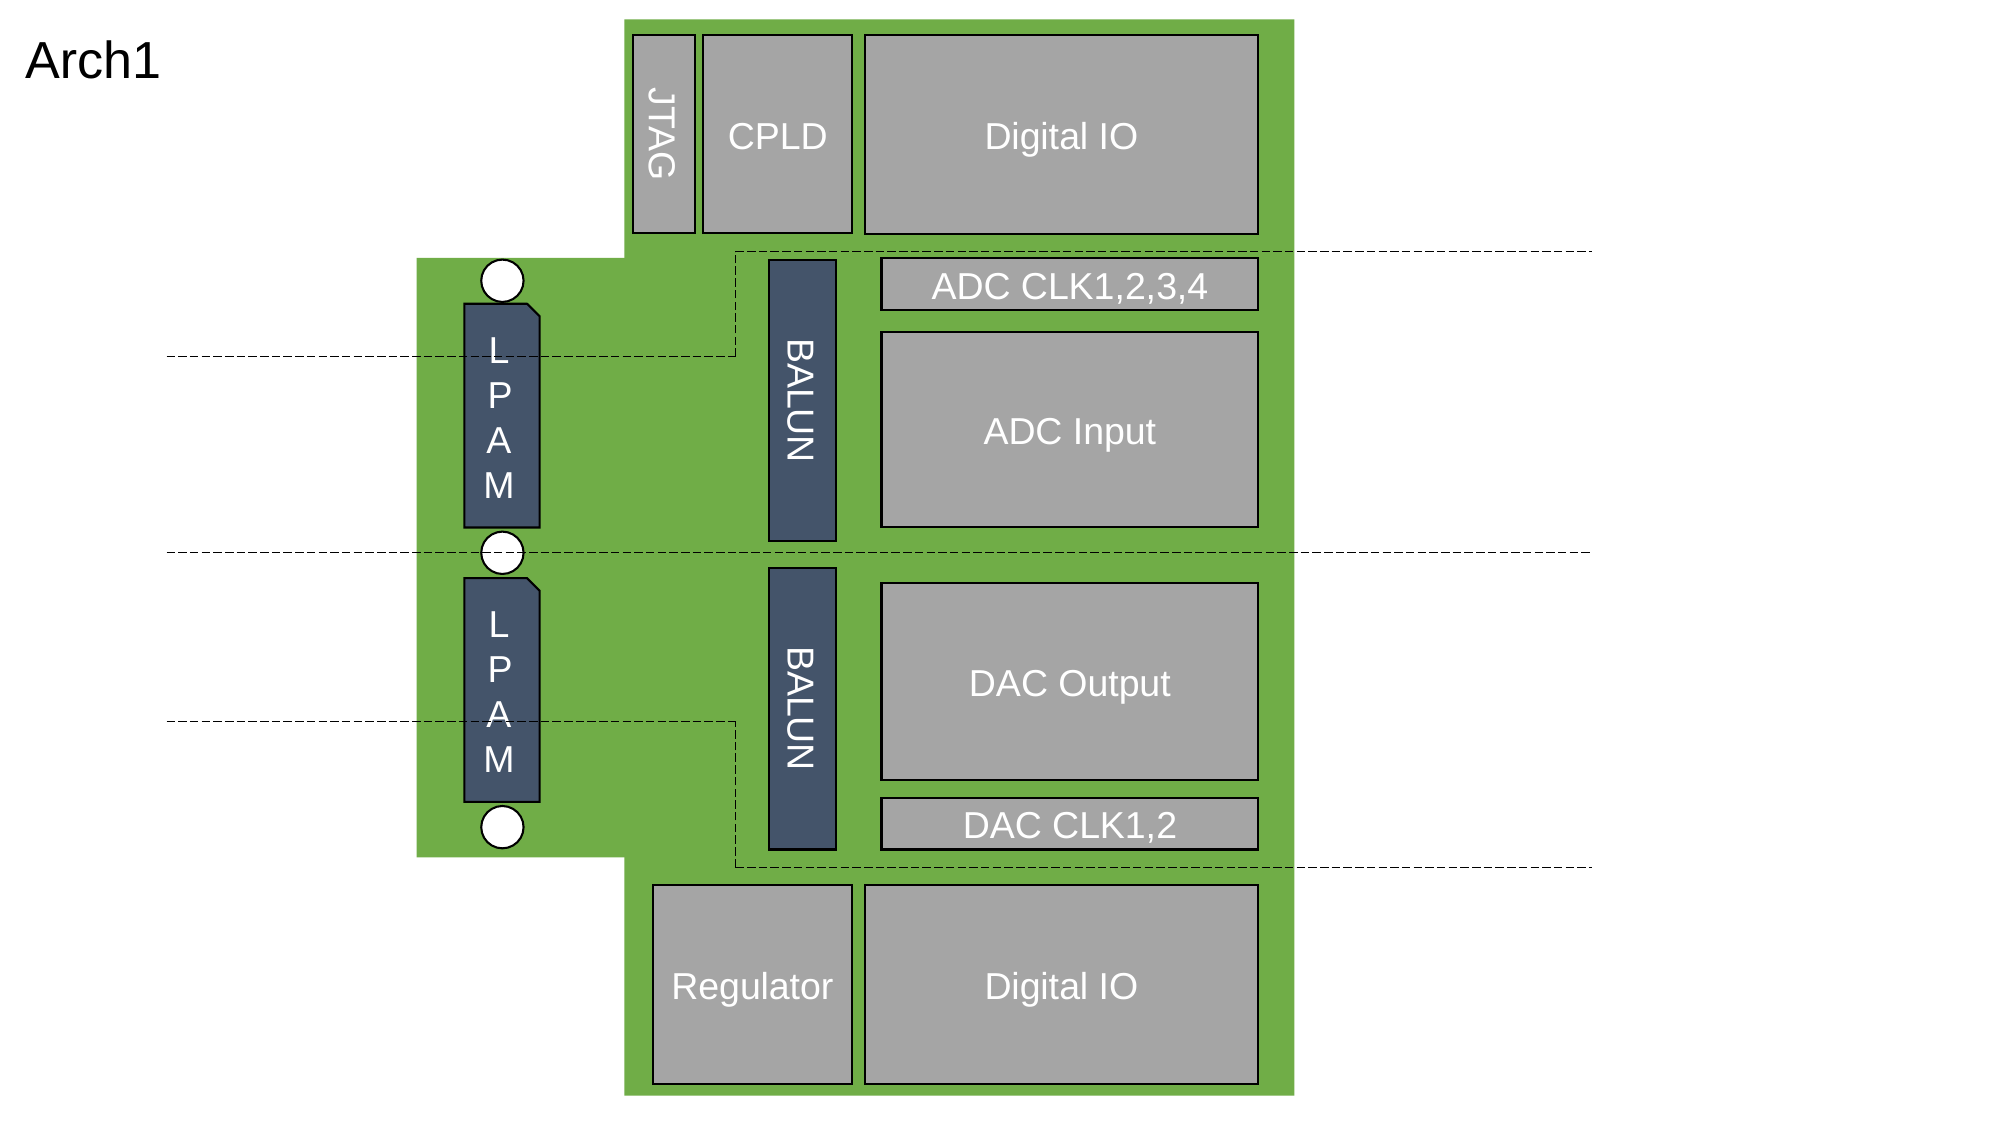

Arch1

CPLD
Digital IO
JTAG
ADC CLK1,2,3,4

LPAM
ADC Input
BALUN

LPAM
DAC Output
BALUN
DAC CLK1,2

Regulator
Digital IO